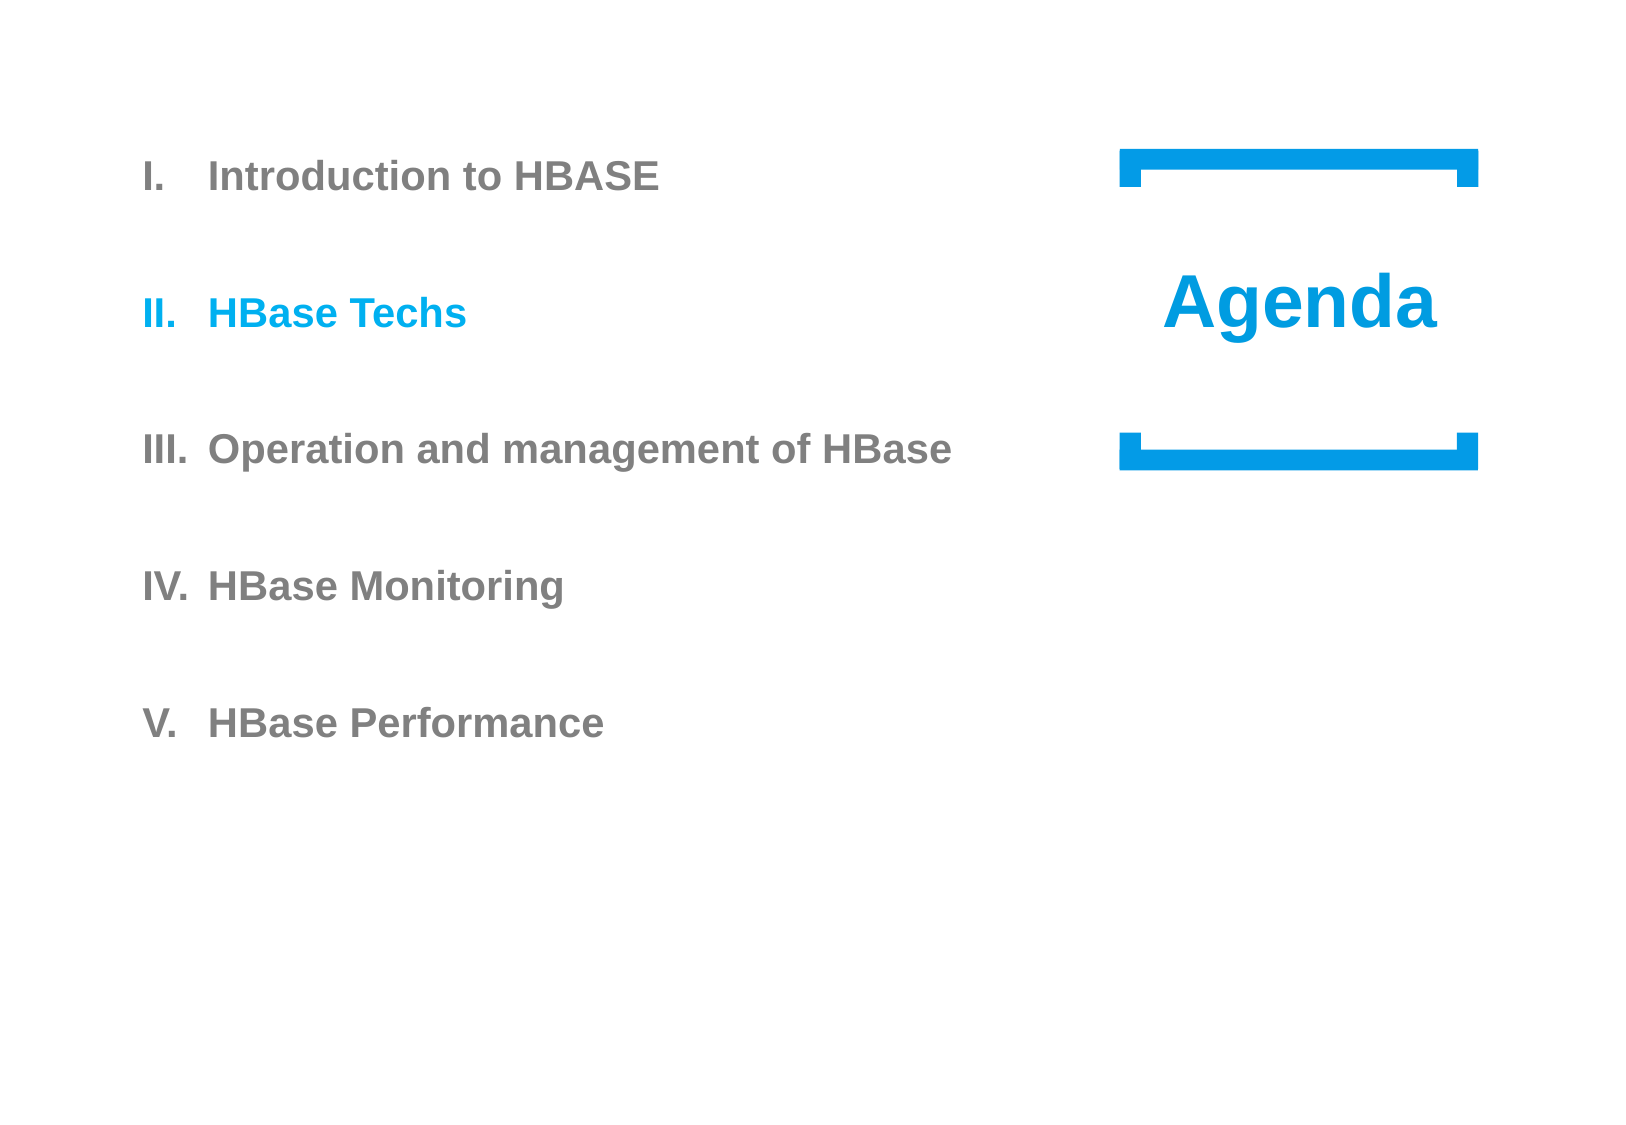

Introduction to HBASE

HBase Techs

Operation and management of HBase

HBase Monitoring

HBase Performance